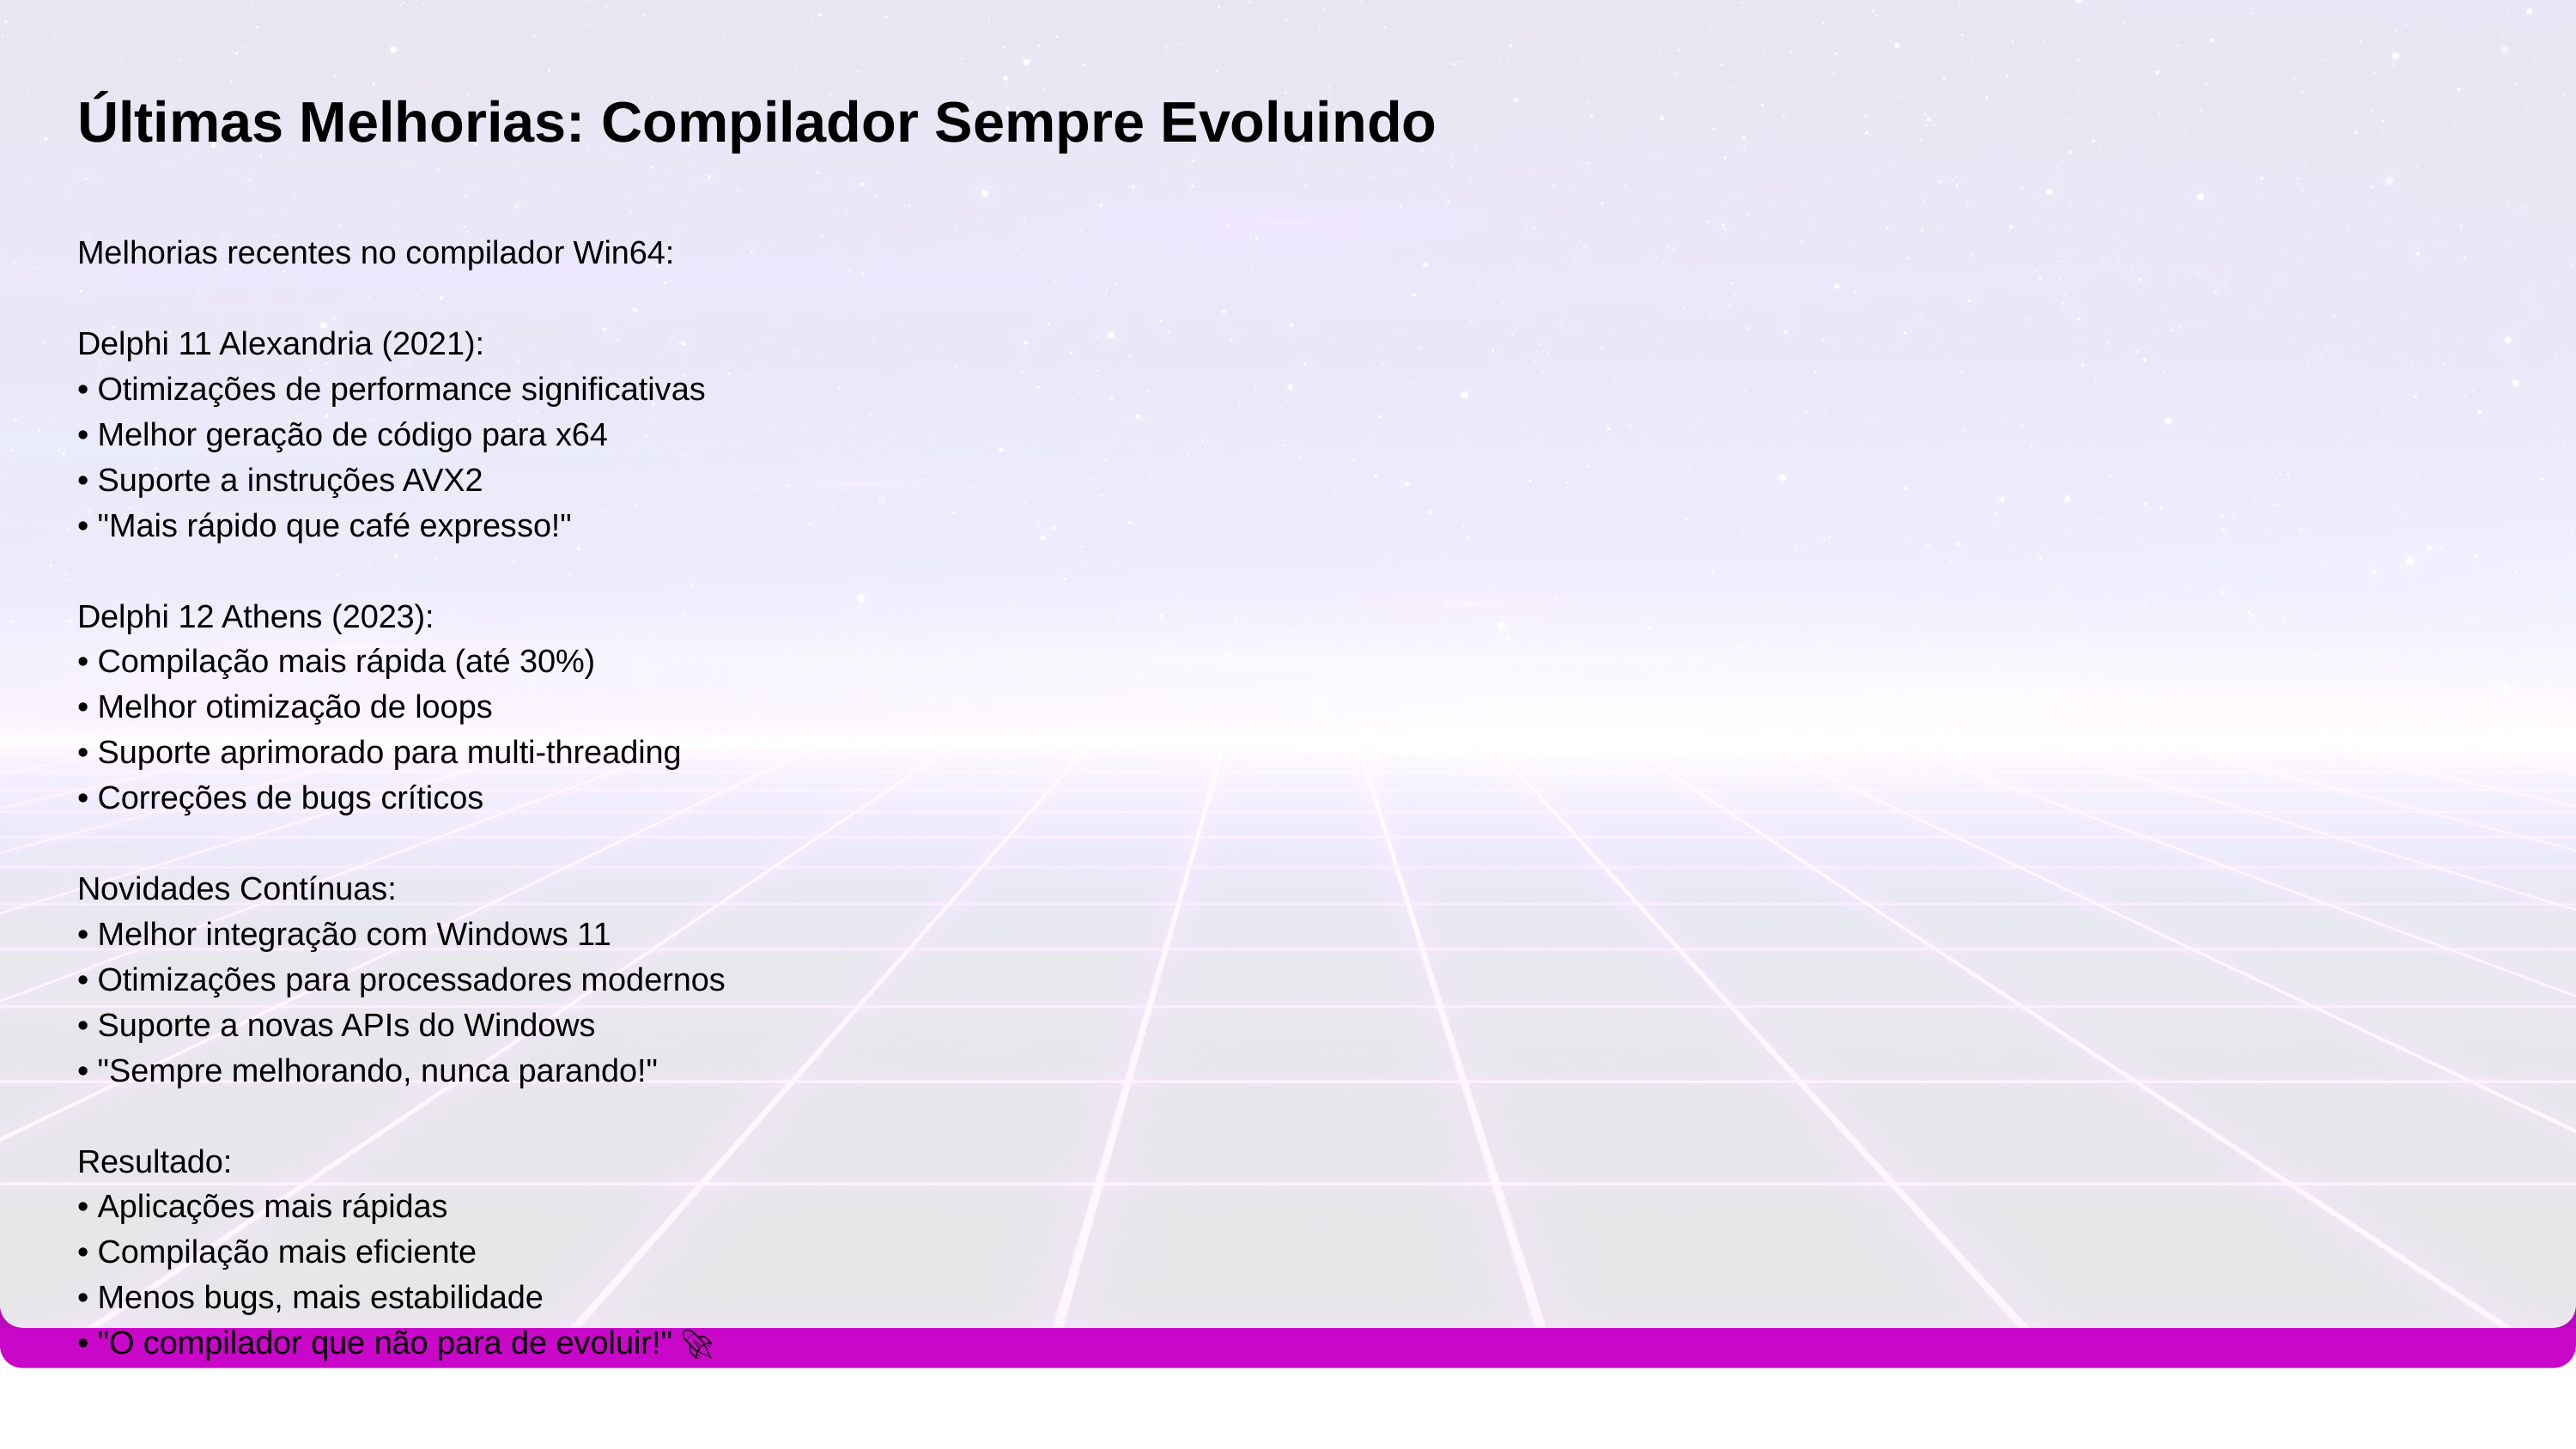

# Últimas Melhorias: Compilador Sempre Evoluindo
Melhorias recentes no compilador Win64:

Delphi 11 Alexandria (2021):
• Otimizações de performance significativas
• Melhor geração de código para x64
• Suporte a instruções AVX2
• "Mais rápido que café expresso!"

Delphi 12 Athens (2023):
• Compilação mais rápida (até 30%)
• Melhor otimização de loops
• Suporte aprimorado para multi-threading
• Correções de bugs críticos

Novidades Contínuas:
• Melhor integração com Windows 11
• Otimizações para processadores modernos
• Suporte a novas APIs do Windows
• "Sempre melhorando, nunca parando!"

Resultado:
• Aplicações mais rápidas
• Compilação mais eficiente
• Menos bugs, mais estabilidade
• "O compilador que não para de evoluir!" 🚀